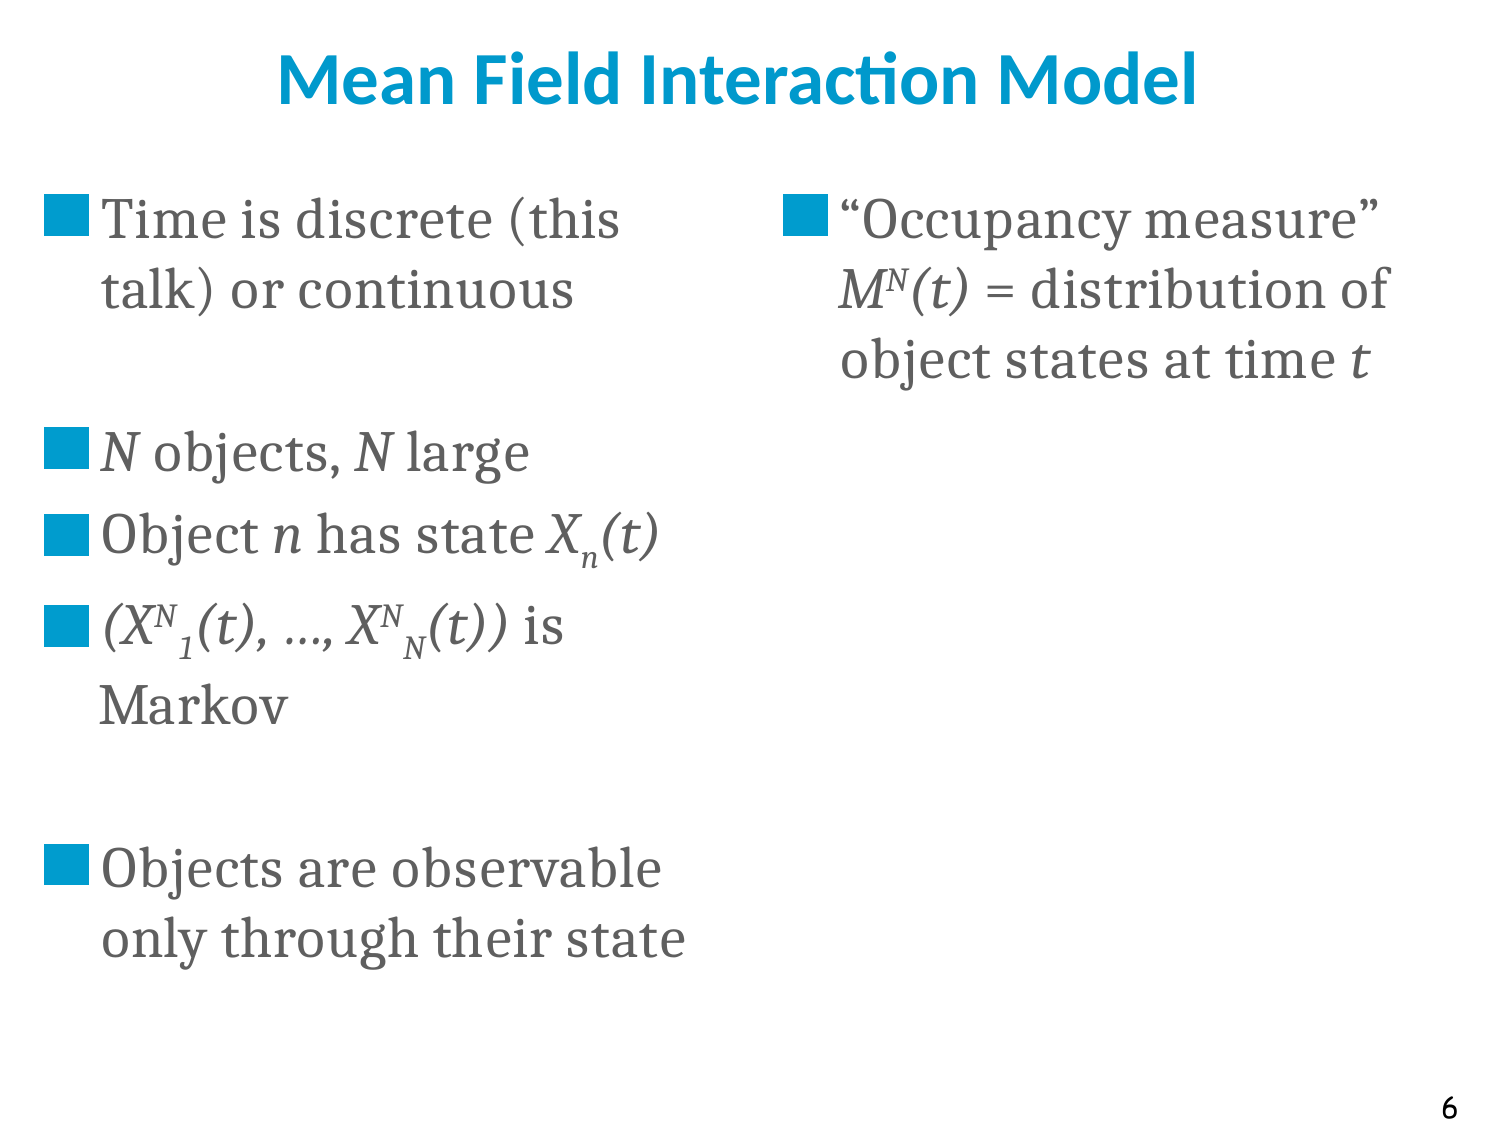

# Mean Field Interaction Model
Time is discrete (this talk) or continuous

N objects, N large
Object n has state Xn(t)
(XN1(t), …, XNN(t)) is Markov

Objects are observable only through their state
“Occupancy measure”
MN(t) = distribution of object states at time t
6